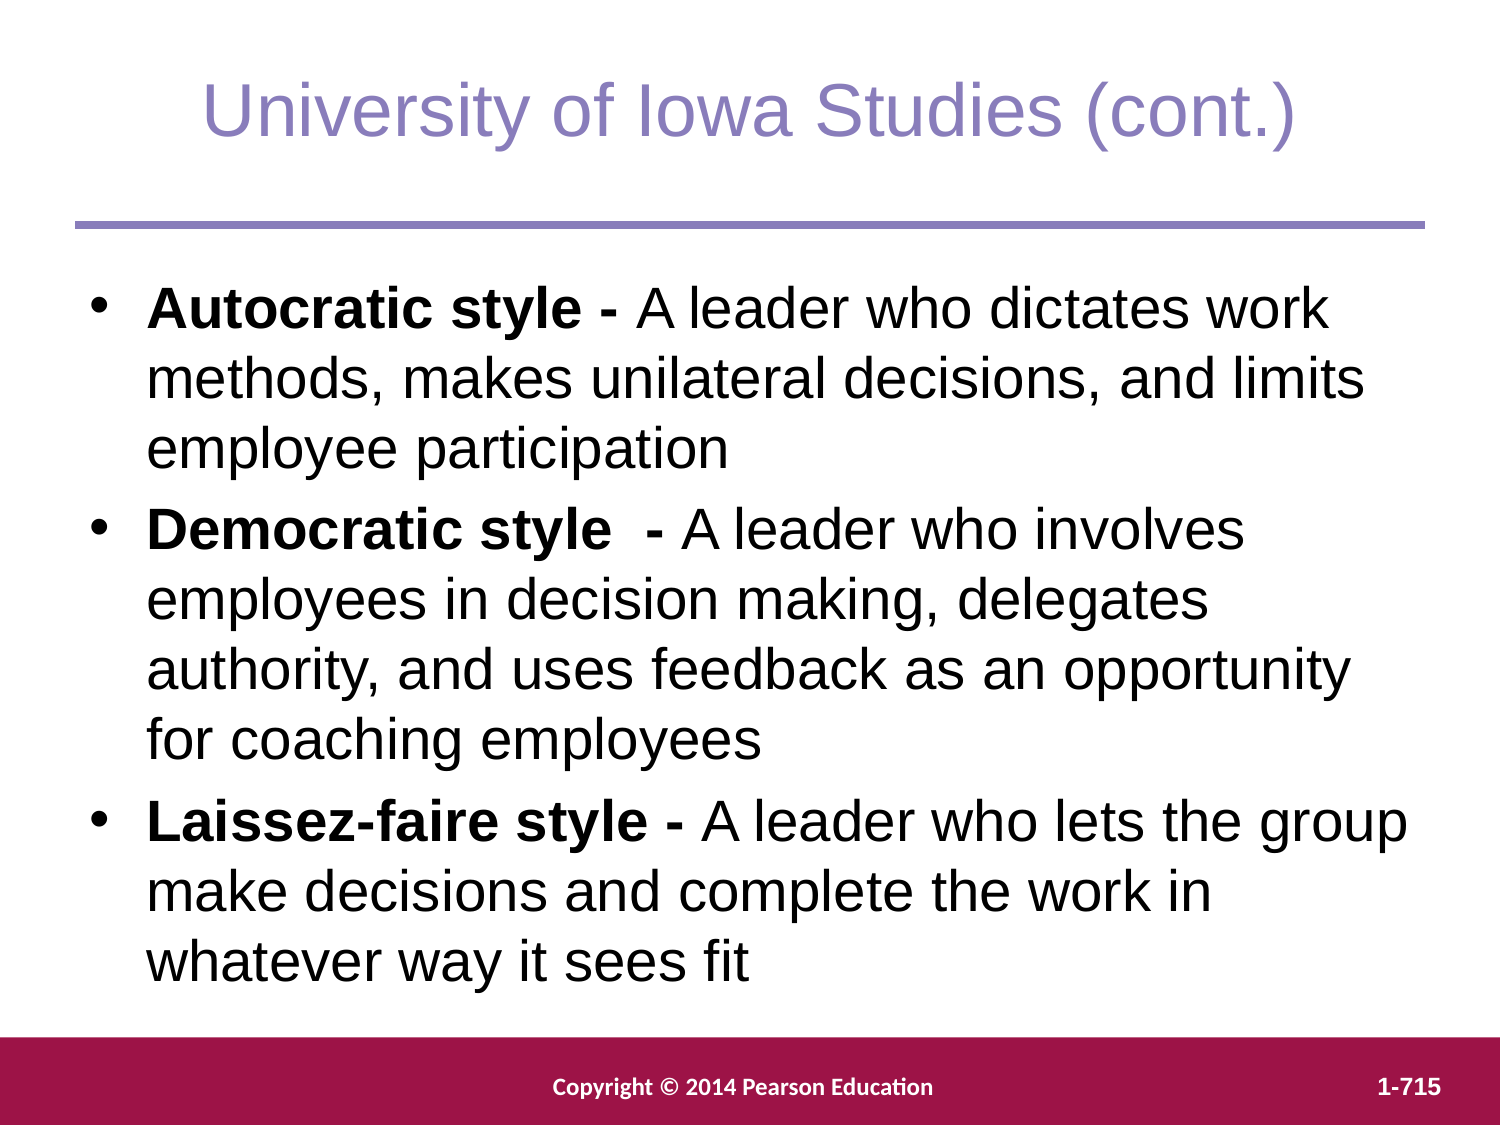

University of Iowa Studies (cont.)
Autocratic style - A leader who dictates work methods, makes unilateral decisions, and limits employee participation
Democratic style  - A leader who involves employees in decision making, delegates authority, and uses feedback as an opportunity for coaching employees
Laissez-faire style - A leader who lets the group make decisions and complete the work in whatever way it sees fit